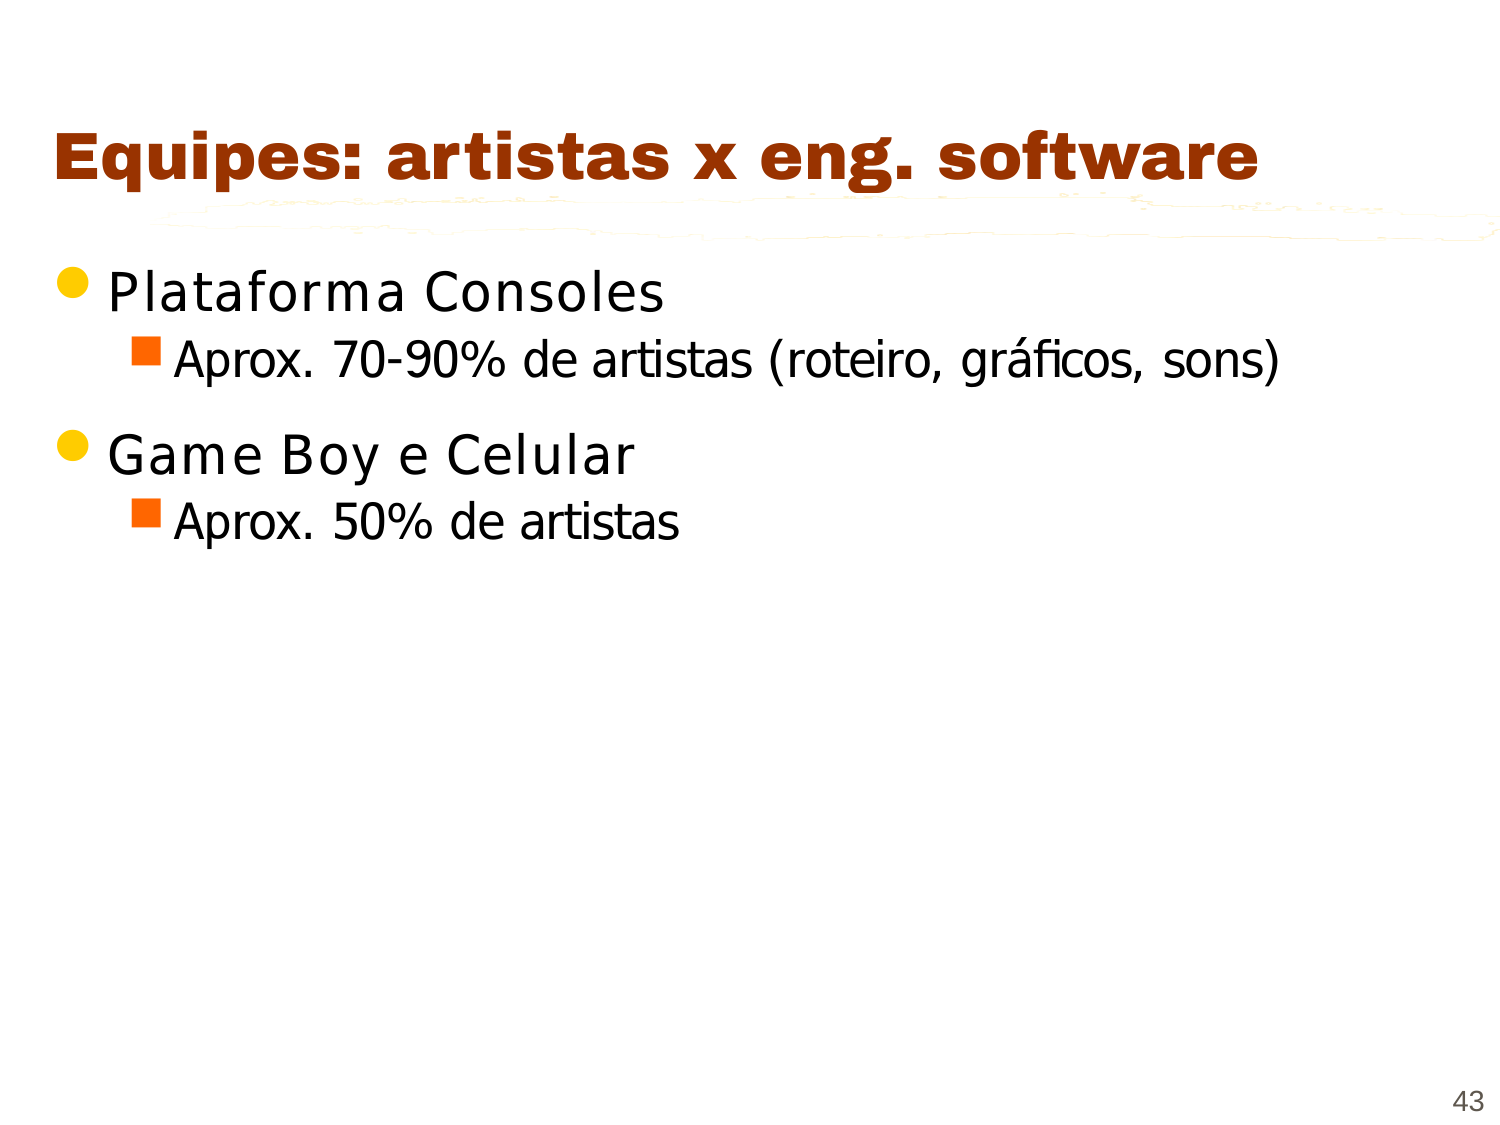

# Equipes: artistas x eng. software
Plataforma Consoles
Aprox. 70-90% de artistas (roteiro, gráficos, sons)
Game Boy e Celular
Aprox. 50% de artistas
43